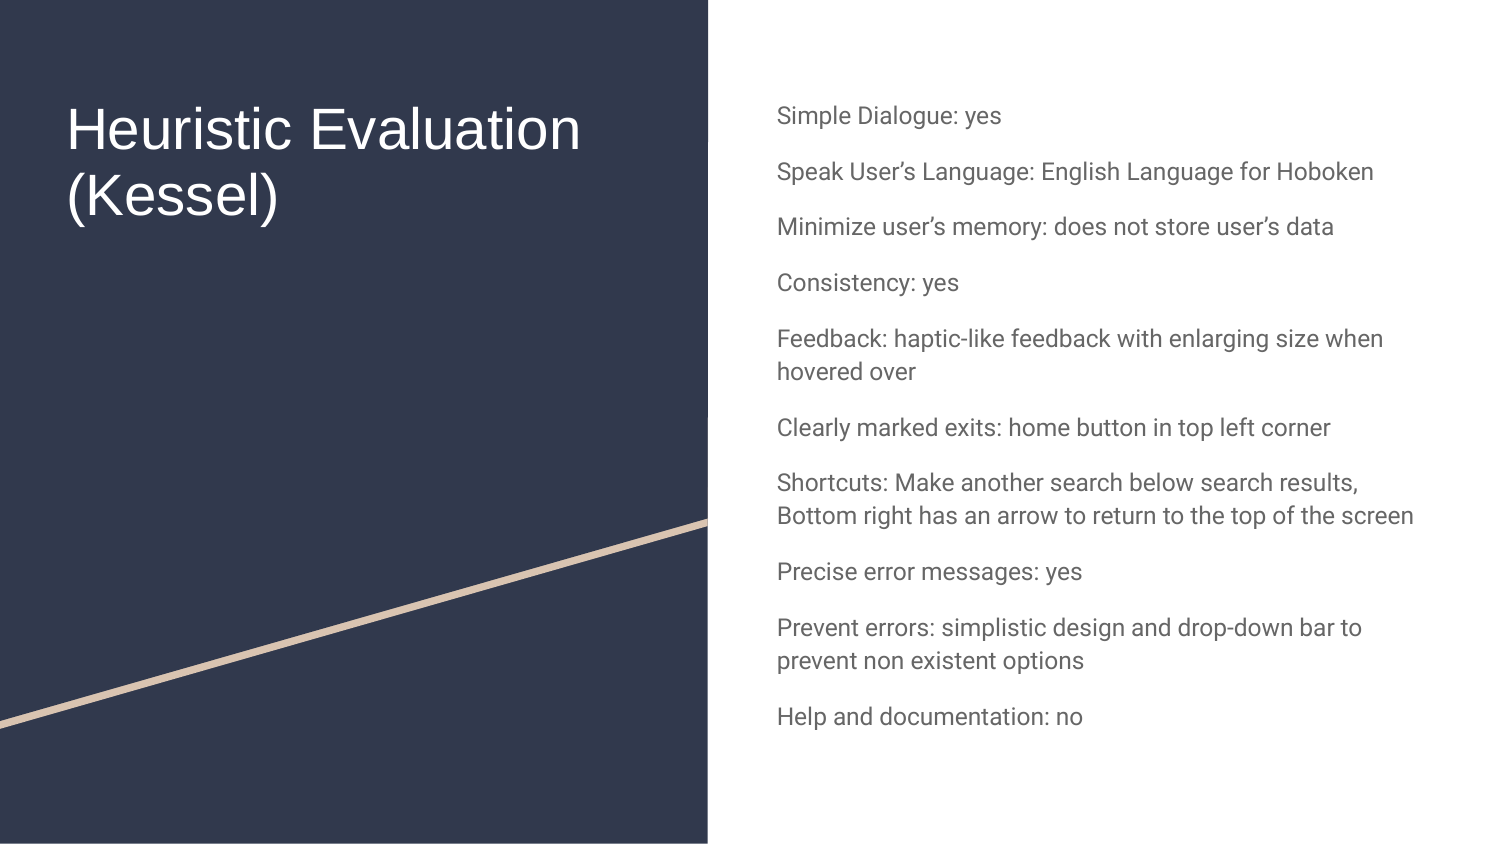

# Heuristic Evaluation
(Kessel)
Simple Dialogue: yes
Speak User’s Language: English Language for Hoboken
Minimize user’s memory: does not store user’s data
Consistency: yes
Feedback: haptic-like feedback with enlarging size when hovered over
Clearly marked exits: home button in top left corner
Shortcuts: Make another search below search results, Bottom right has an arrow to return to the top of the screen
Precise error messages: yes
Prevent errors: simplistic design and drop-down bar to prevent non existent options
Help and documentation: no